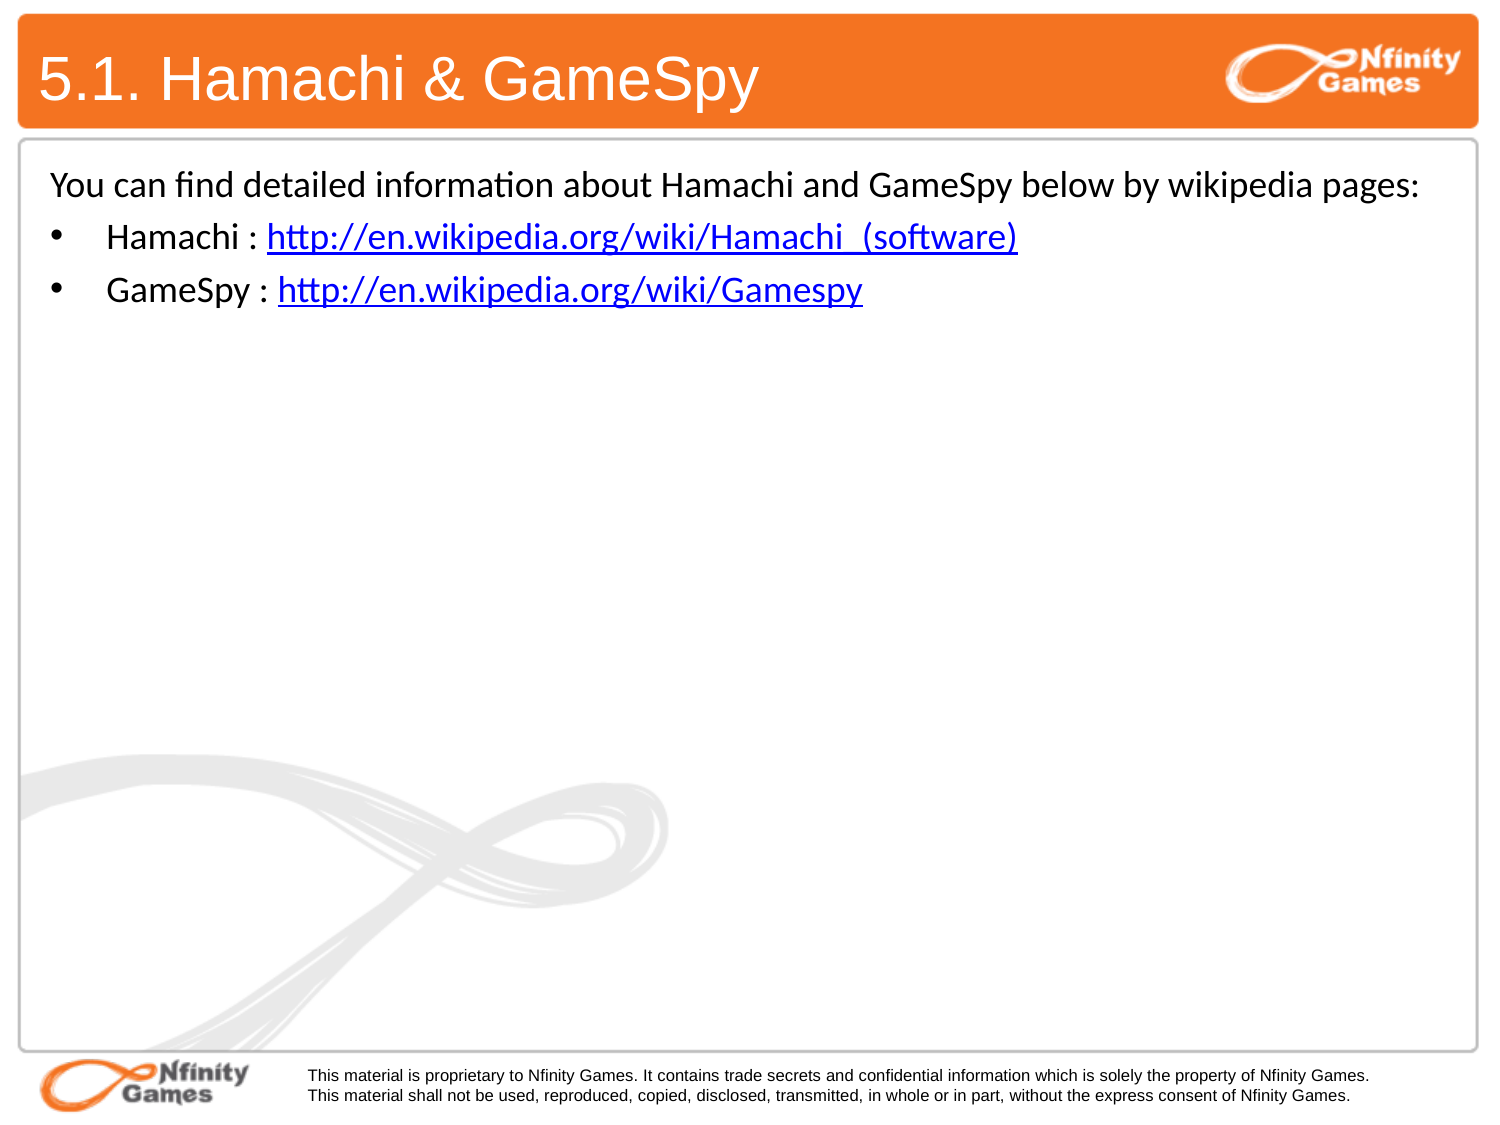

# 5.1. Hamachi & GameSpy
You can find detailed information about Hamachi and GameSpy below by wikipedia pages:
Hamachi : http://en.wikipedia.org/wiki/Hamachi_(software)
GameSpy : http://en.wikipedia.org/wiki/Gamespy